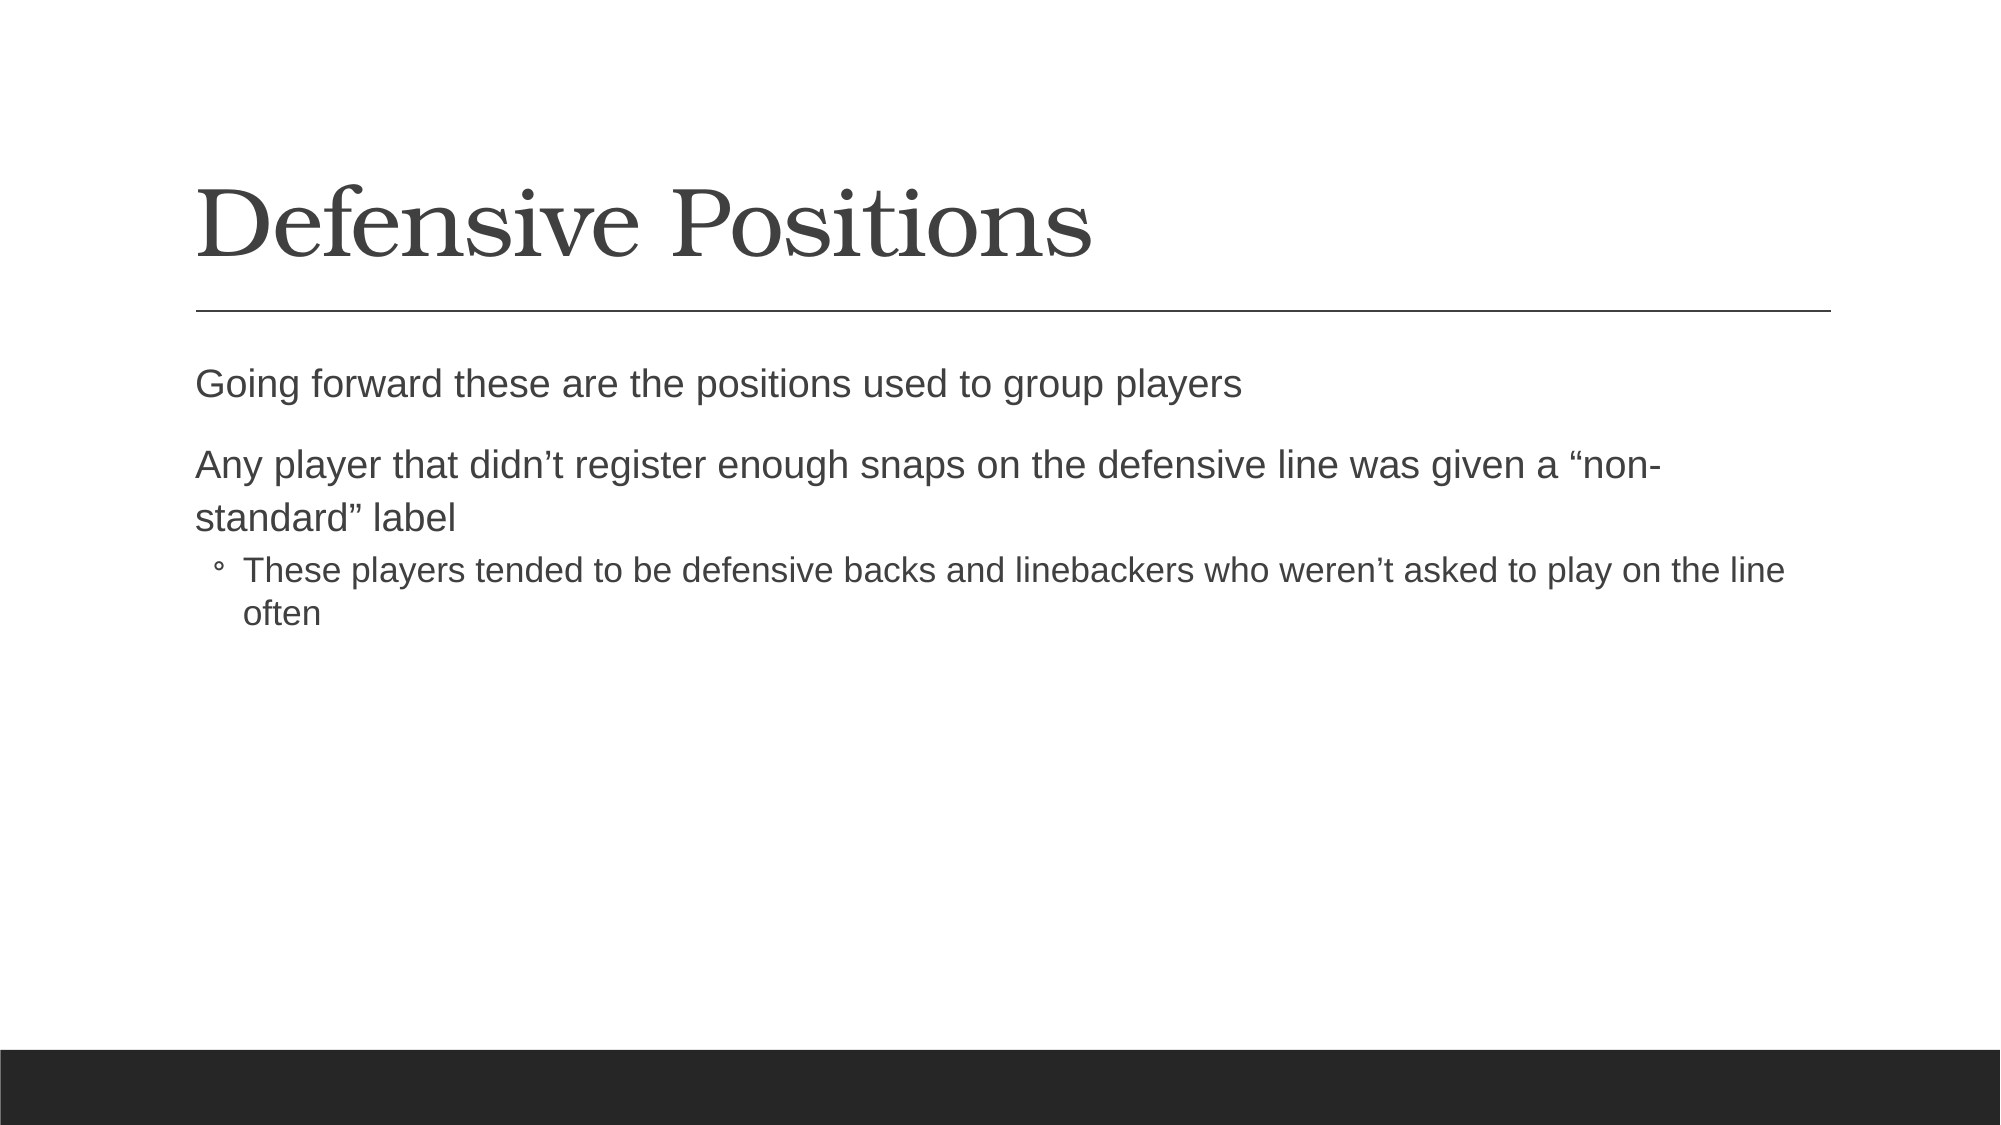

# Defensive Positions
Going forward these are the positions used to group players
Any player that didn’t register enough snaps on the defensive line was given a “non-standard” label
These players tended to be defensive backs and linebackers who weren’t asked to play on the line often